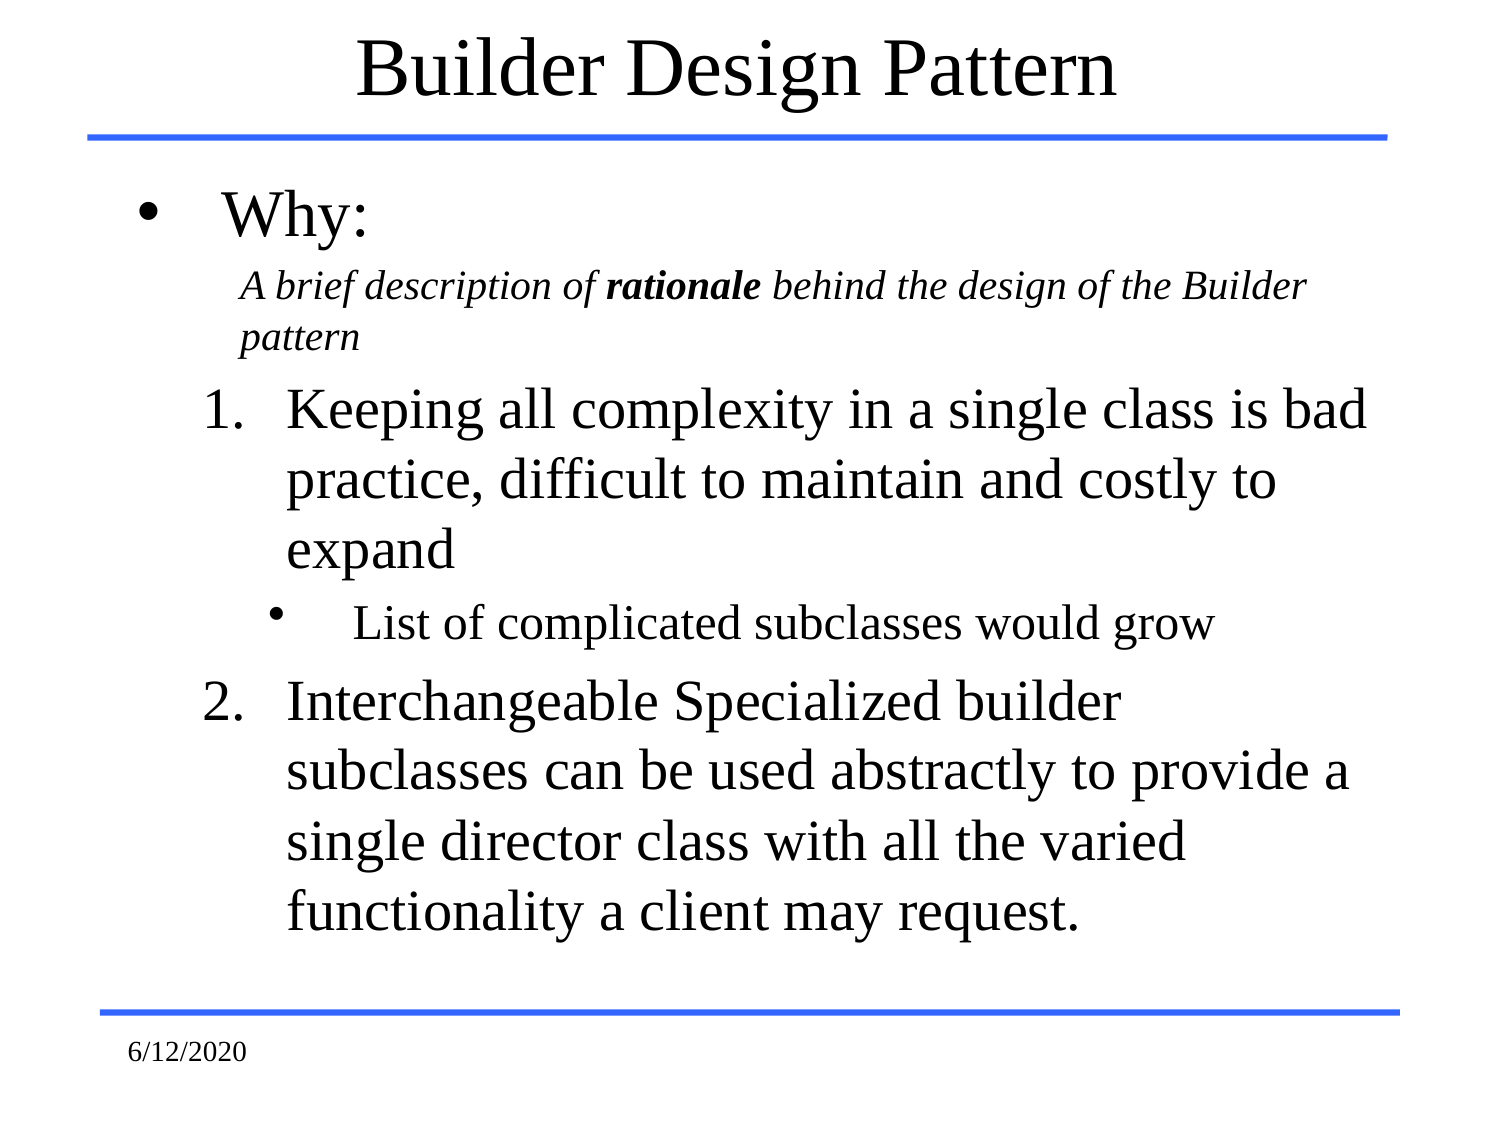

# Builder Design Pattern
Why:
A brief description of rationale behind the design of the Builder pattern
Keeping all complexity in a single class is bad practice, difficult to maintain and costly to expand
List of complicated subclasses would grow
Interchangeable Specialized builder subclasses can be used abstractly to provide a single director class with all the varied functionality a client may request.

6/12/2020